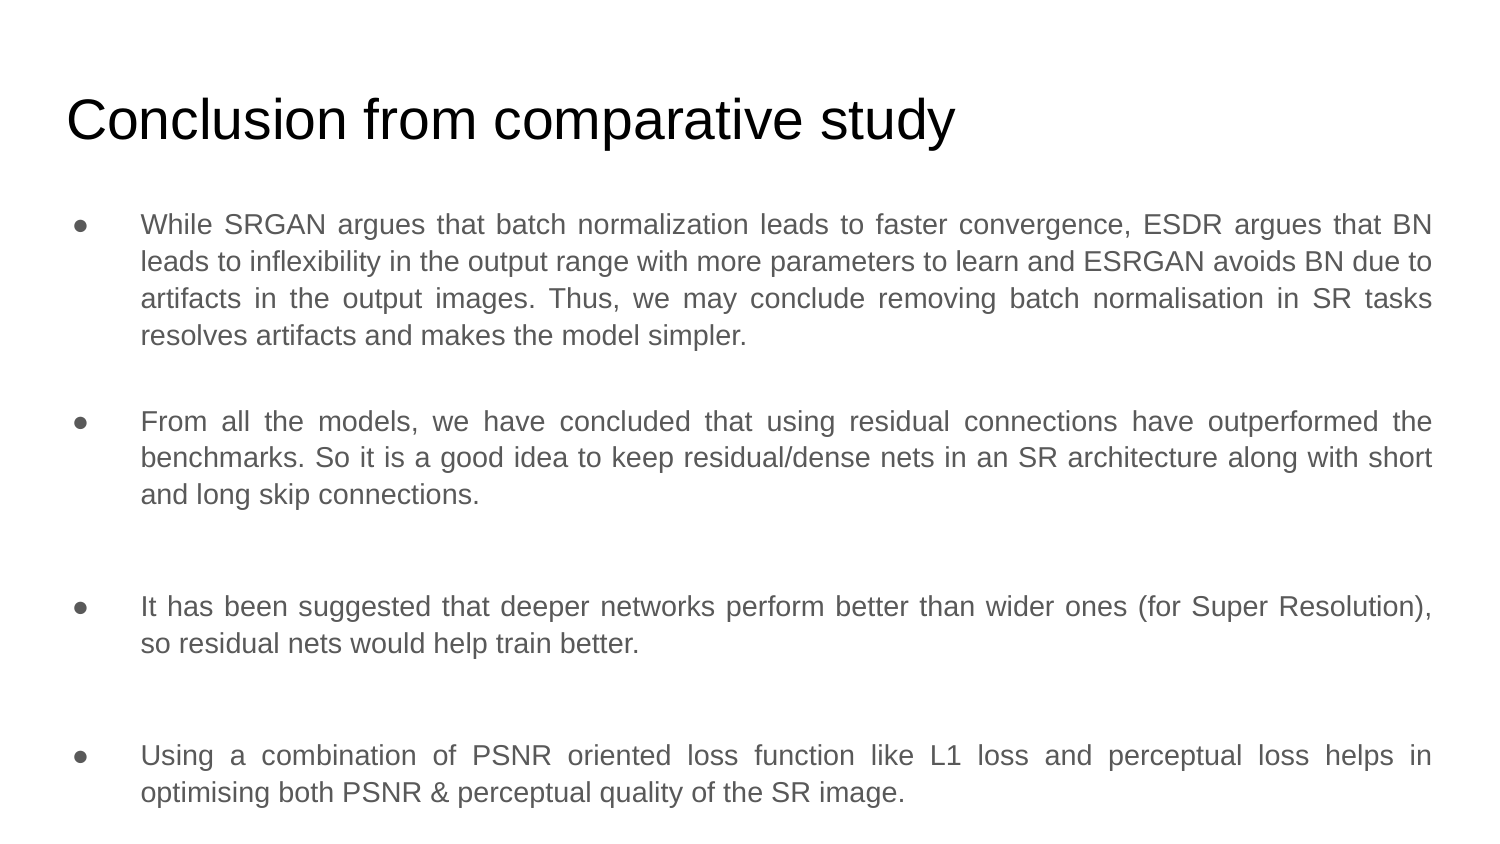

# Conclusion from comparative study
While SRGAN argues that batch normalization leads to faster convergence, ESDR argues that BN leads to inflexibility in the output range with more parameters to learn and ESRGAN avoids BN due to artifacts in the output images. Thus, we may conclude removing batch normalisation in SR tasks resolves artifacts and makes the model simpler.

From all the models, we have concluded that using residual connections have outperformed the benchmarks. So it is a good idea to keep residual/dense nets in an SR architecture along with short and long skip connections.

It has been suggested that deeper networks perform better than wider ones (for Super Resolution), so residual nets would help train better.

Using a combination of PSNR oriented loss function like L1 loss and perceptual loss helps in optimising both PSNR & perceptual quality of the SR image.